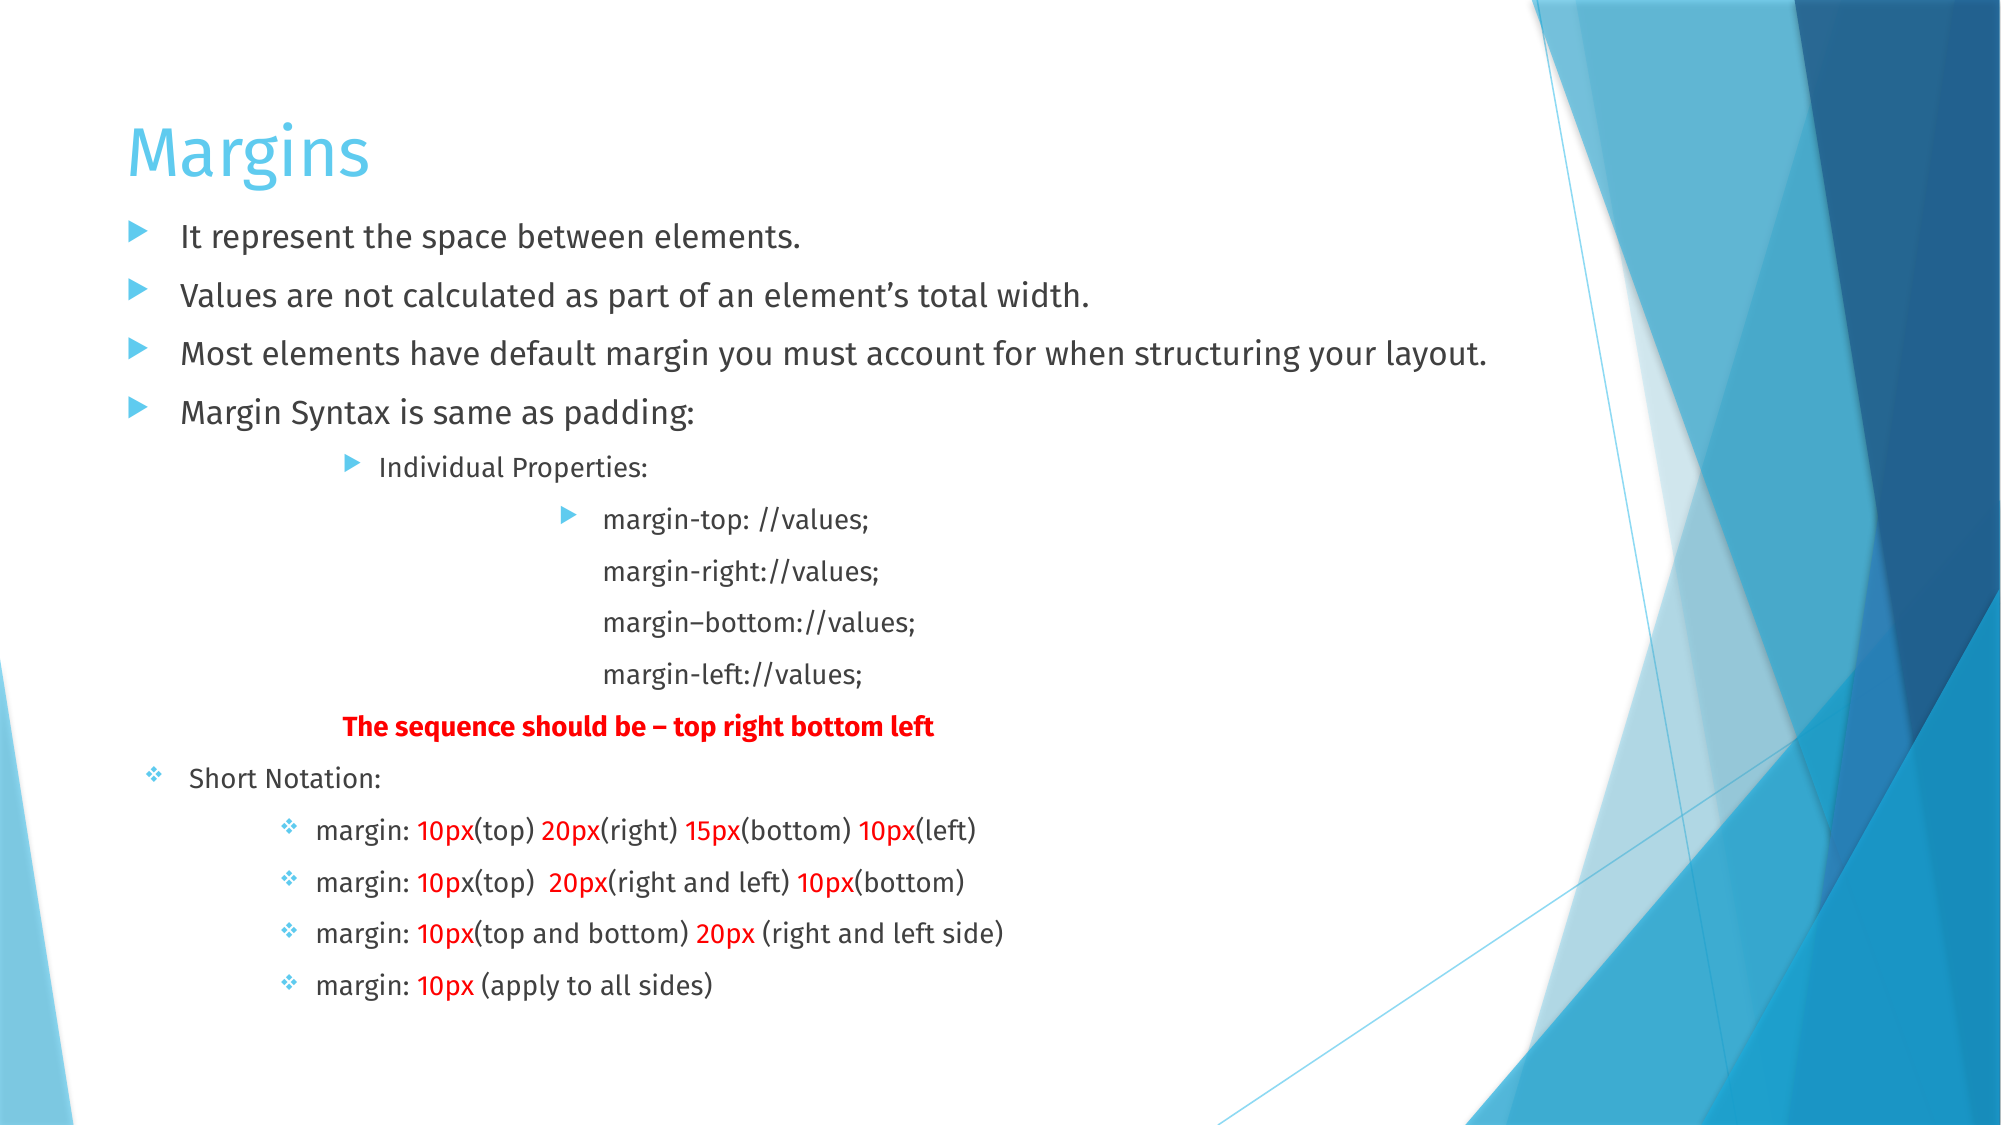

# Margins
It represent the space between elements.
Values are not calculated as part of an element’s total width.
Most elements have default margin you must account for when structuring your layout.
Margin Syntax is same as padding:
Individual Properties:
 margin-top: //values;
      margin-right://values;
      margin–bottom://values;
      margin-left://values;
The sequence should be – top right bottom left
Short Notation:
margin: 10px(top) 20px(right) 15px(bottom) 10px(left)
margin: 10px(top)  20px(right and left) 10px(bottom)
margin: 10px(top and bottom) 20px (right and left side)
margin: 10px (apply to all sides)